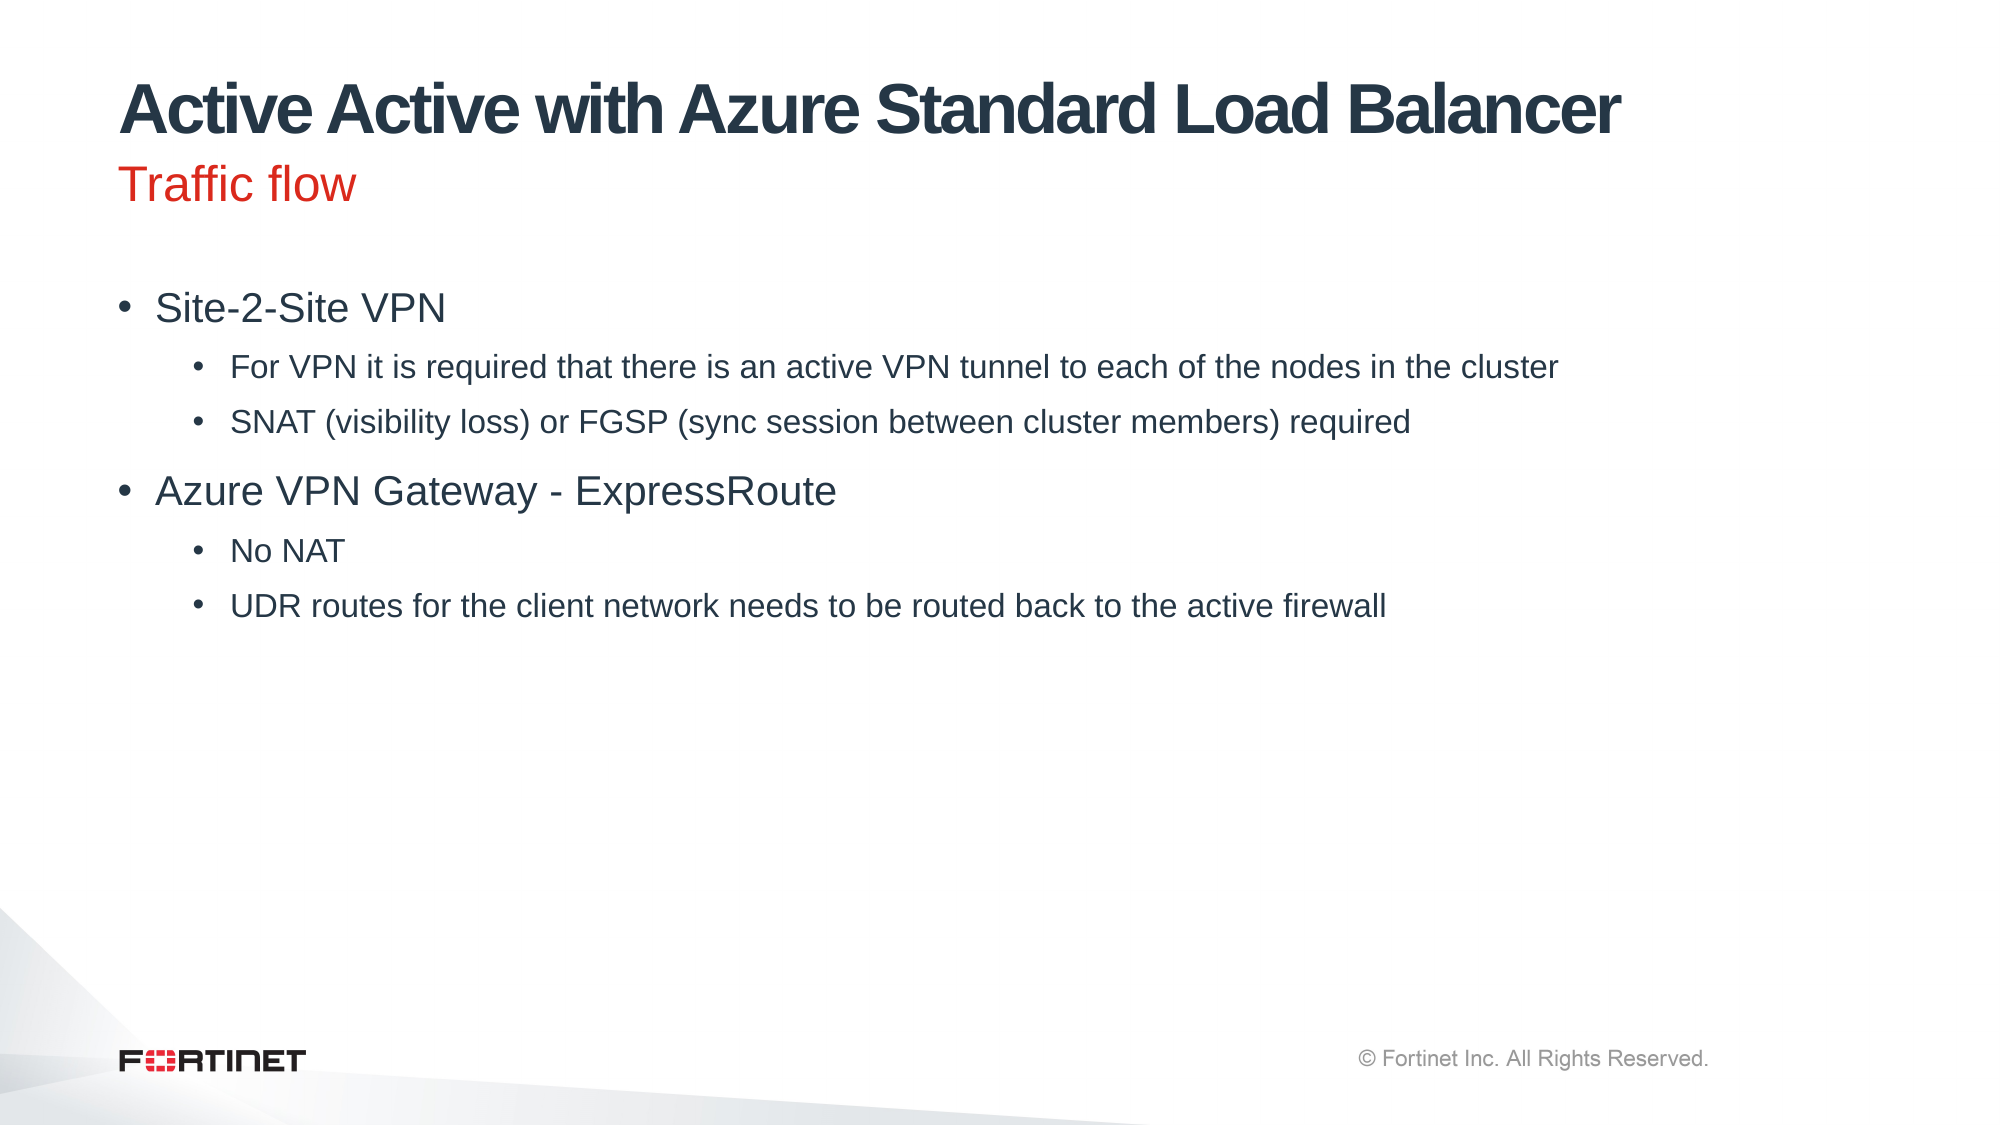

# Active Active with Azure Standard Load Balancer
Traffic flow
Site-2-Site VPN
For VPN it is required that there is an active VPN tunnel to each of the nodes in the cluster
SNAT (visibility loss) or FGSP (sync session between cluster members) required
Azure VPN Gateway - ExpressRoute
No NAT
UDR routes for the client network needs to be routed back to the active firewall